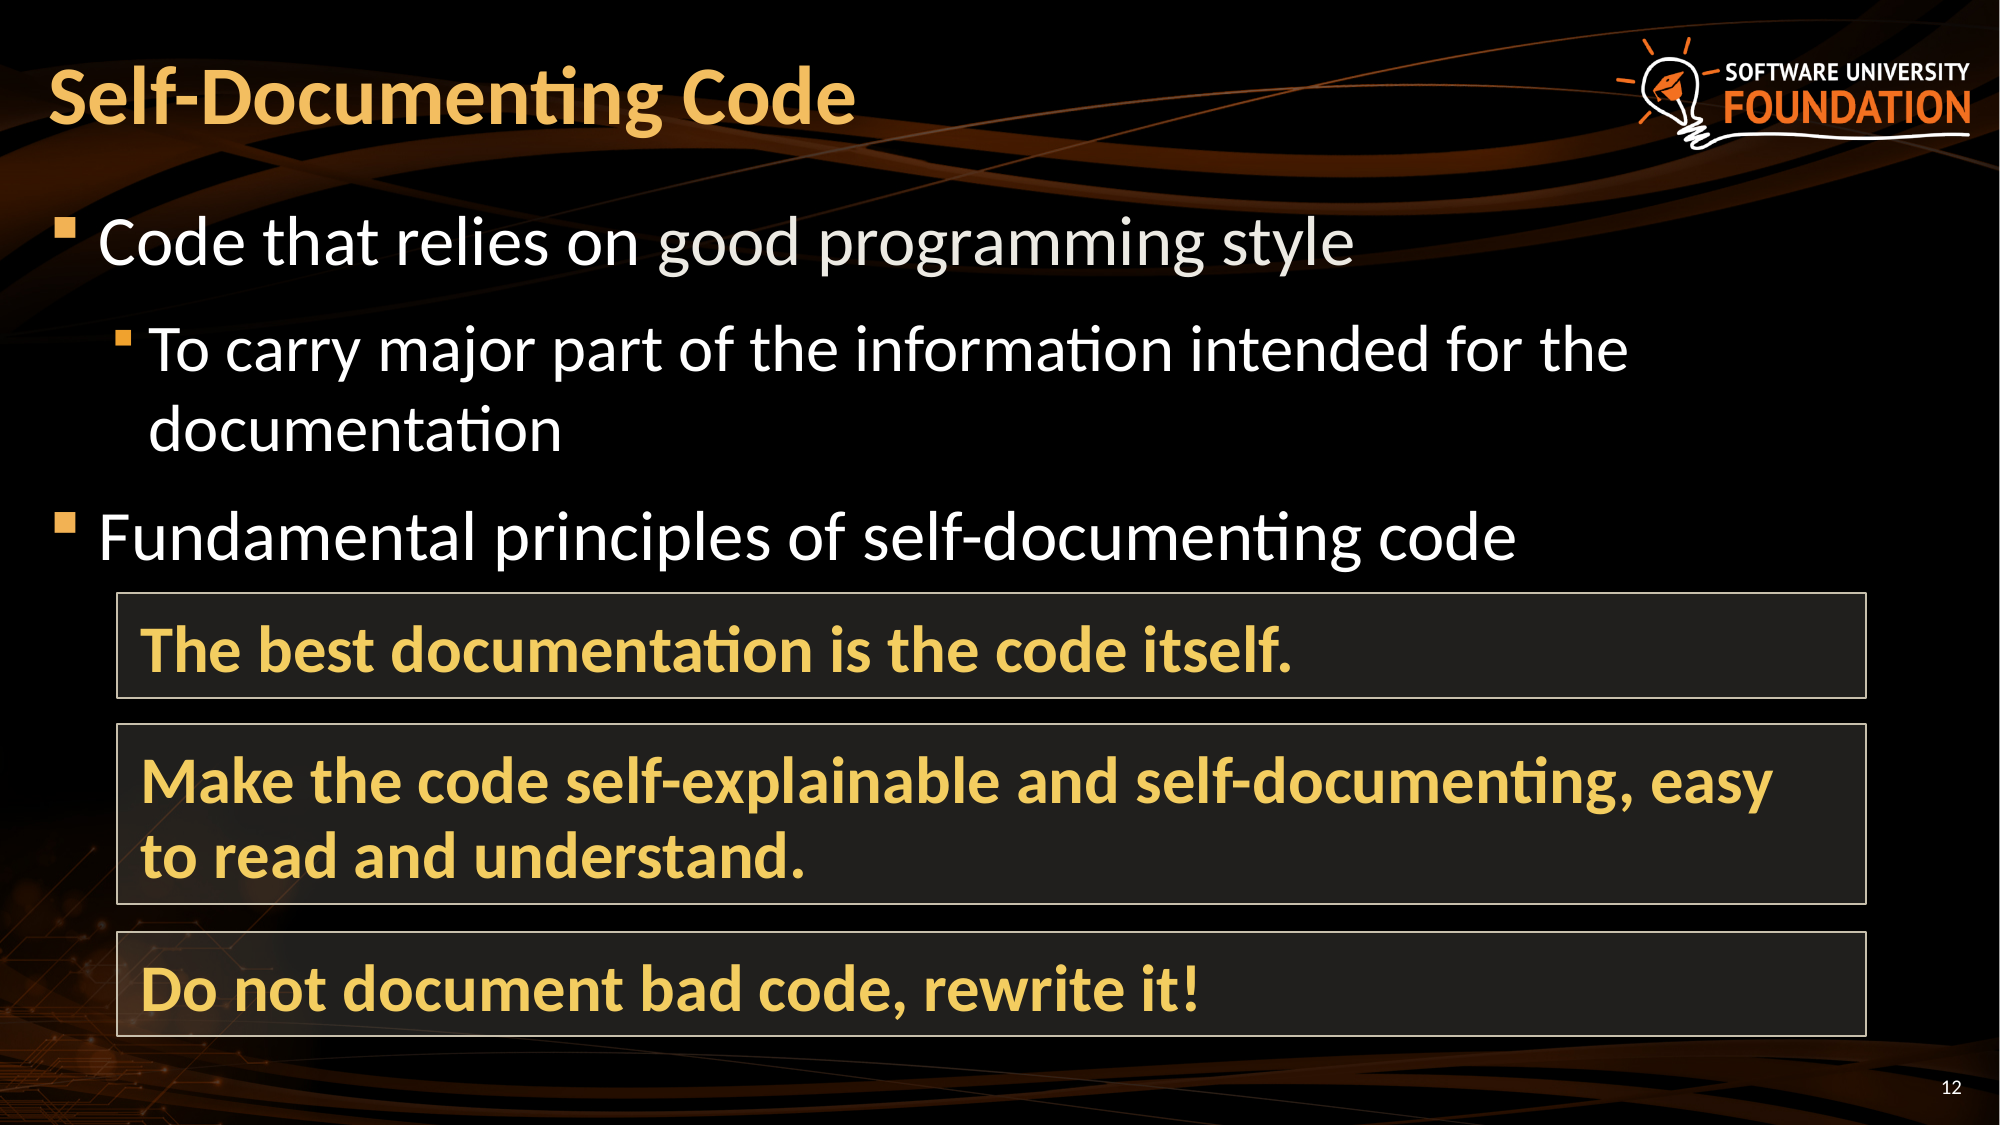

# Self-Documenting Code
Code that relies on good programming style
To carry major part of the information intended for the documentation
Fundamental principles of self-documenting code
The best documentation is the code itself.
Make the code self-explainable and self-documenting, easy to read and understand.
Do not document bad code, rewrite it!
12